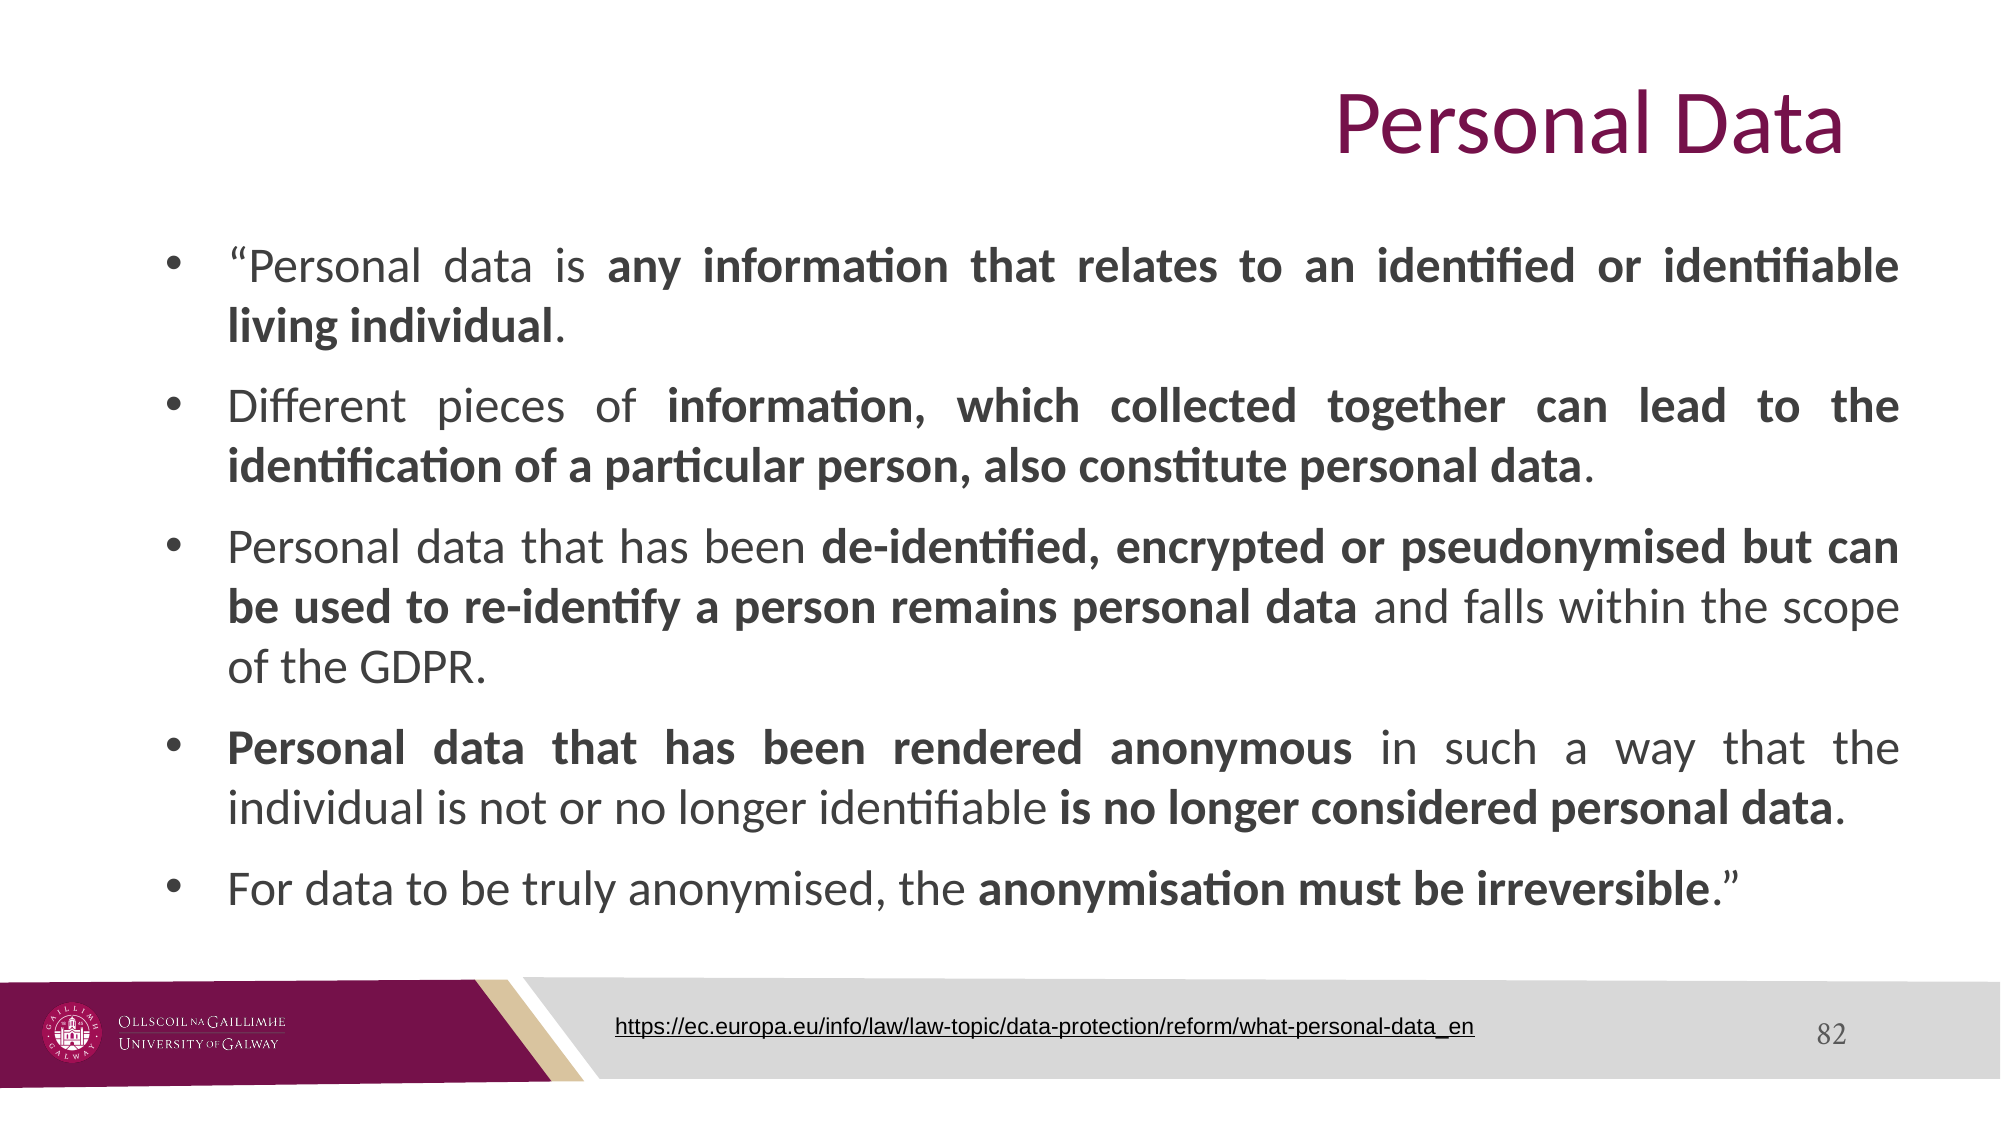

# Personal Data
“Personal data is any information that relates to an identified or identifiable living individual.
Different pieces of information, which collected together can lead to the identification of a particular person, also constitute personal data.
Personal data that has been de-identified, encrypted or pseudonymised but can be used to re-identify a person remains personal data and falls within the scope of the GDPR.
Personal data that has been rendered anonymous in such a way that the individual is not or no longer identifiable is no longer considered personal data.
For data to be truly anonymised, the anonymisation must be irreversible.”
https://ec.europa.eu/info/law/law-topic/data-protection/reform/what-personal-data_en
82